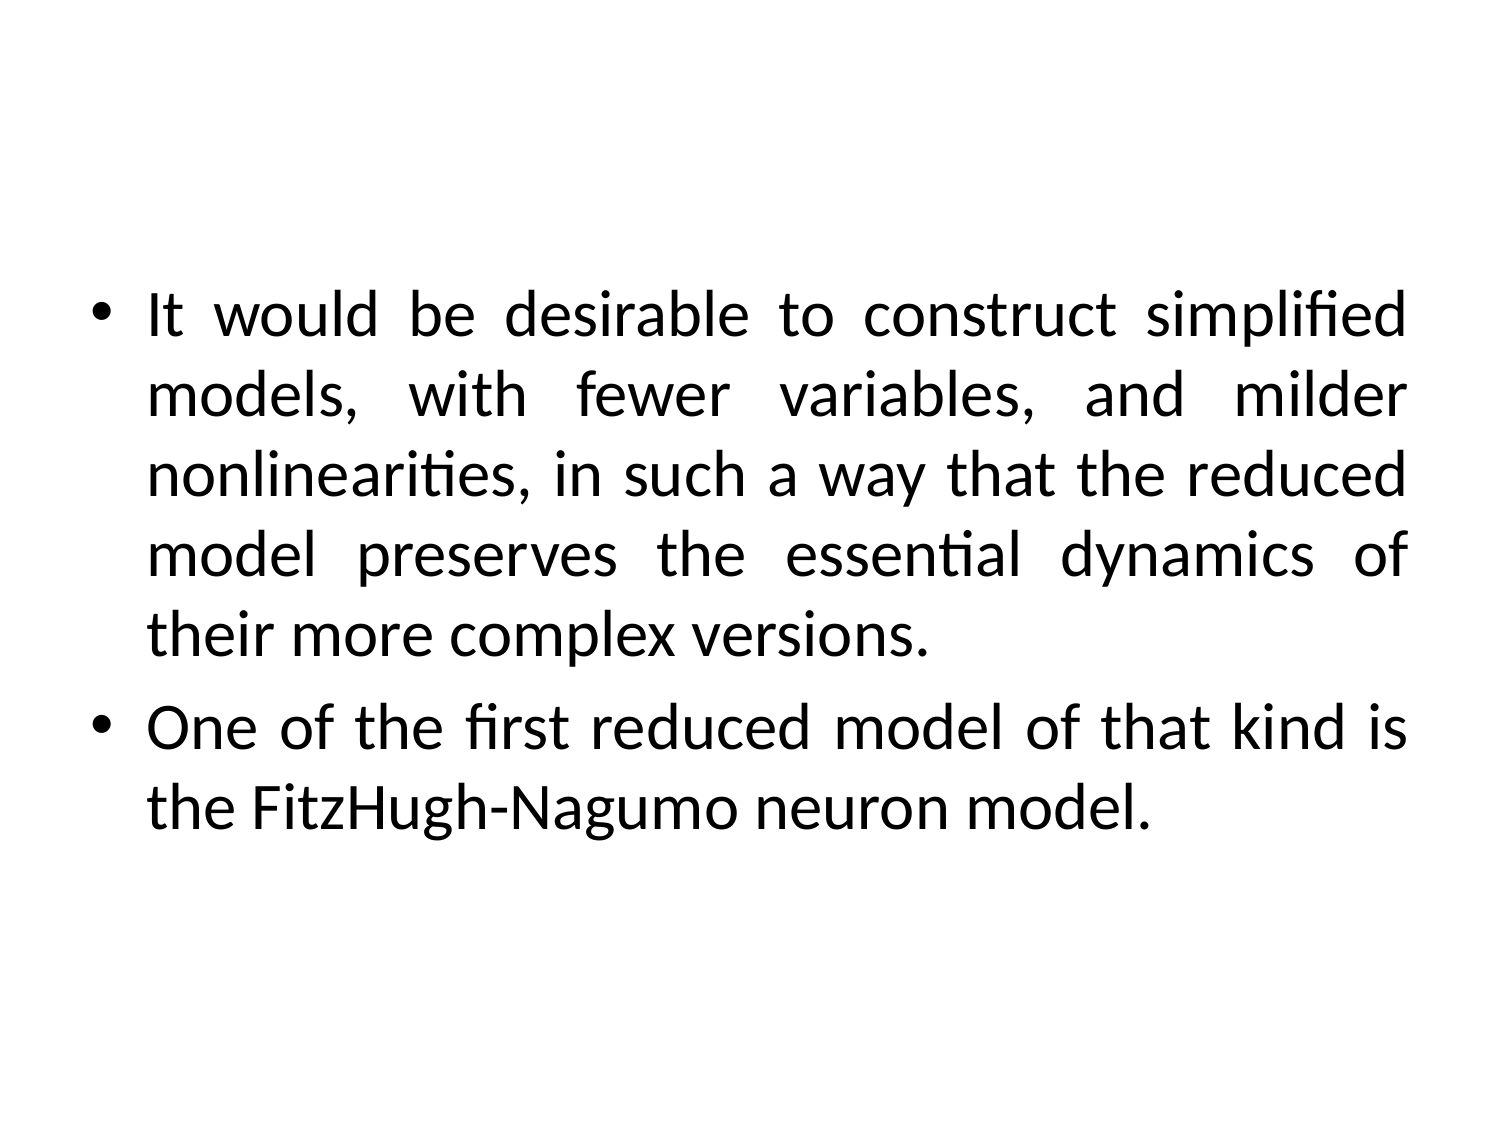

#
It would be desirable to construct simplified models, with fewer variables, and milder nonlinearities, in such a way that the reduced model preserves the essential dynamics of their more complex versions.
One of the first reduced model of that kind is the FitzHugh-Nagumo neuron model.